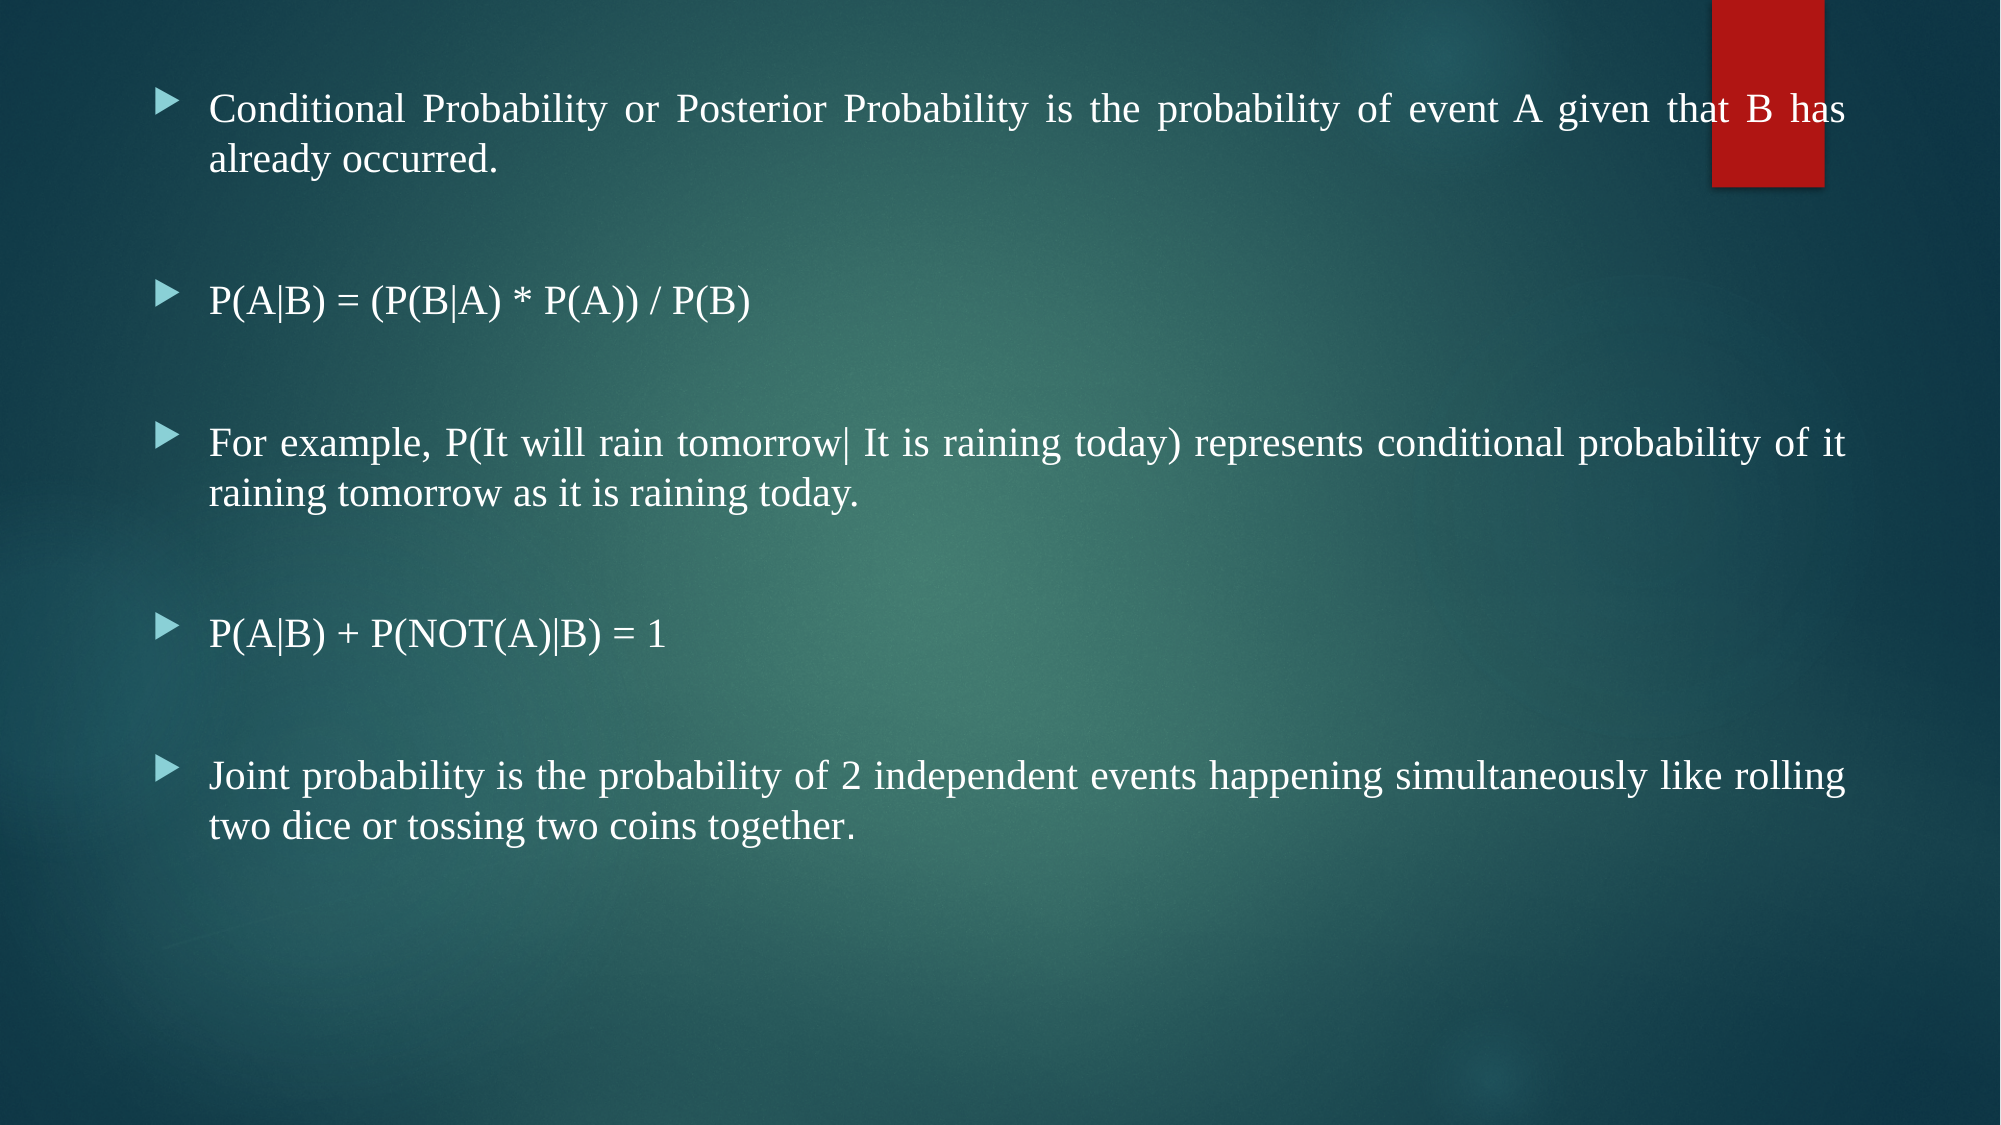

Conditional Probability or Posterior Probability is the probability of event A given that B has already occurred.

P(A|B) = (P(B|A) * P(A)) / P(B)

For example, P(It will rain tomorrow| It is raining today) represents conditional probability of it raining tomorrow as it is raining today.

P(A|B) + P(NOT(A)|B) = 1

Joint probability is the probability of 2 independent events happening simultaneously like rolling two dice or tossing two coins together.